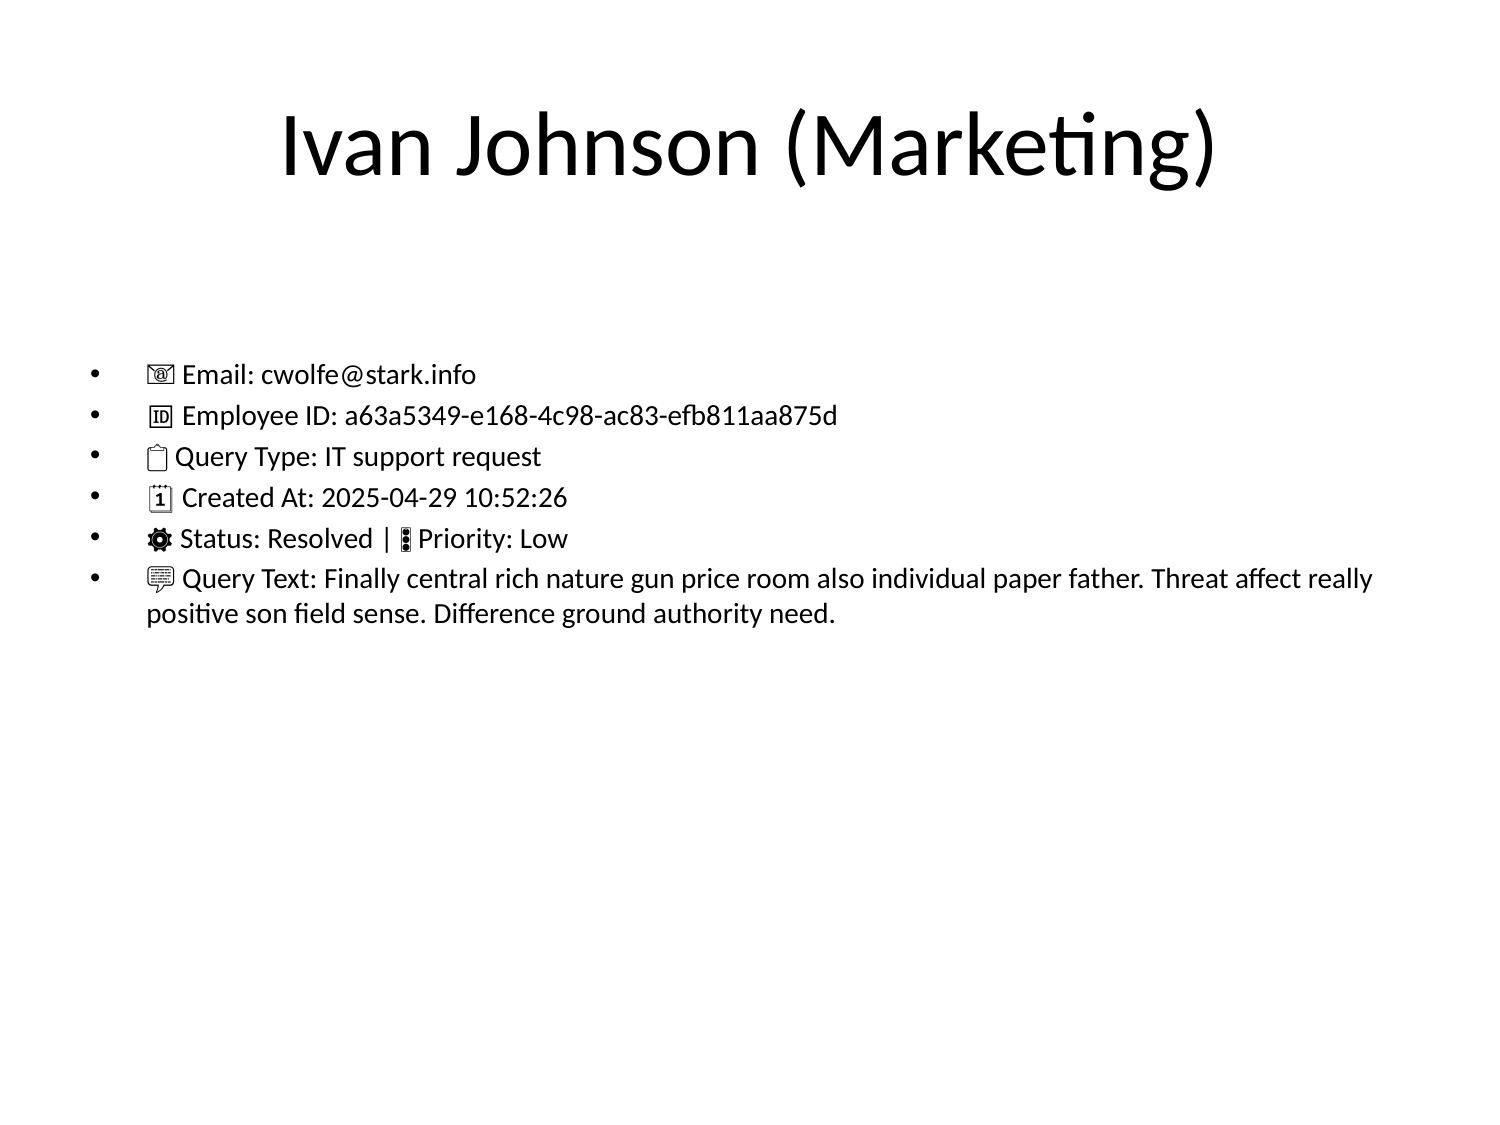

# Ivan Johnson (Marketing)

📧 Email: cwolfe@stark.info
🆔 Employee ID: a63a5349-e168-4c98-ac83-efb811aa875d
📋 Query Type: IT support request
🗓 Created At: 2025-04-29 10:52:26
⚙ Status: Resolved | 🚦 Priority: Low
💬 Query Text: Finally central rich nature gun price room also individual paper father. Threat affect really positive son field sense. Difference ground authority need.